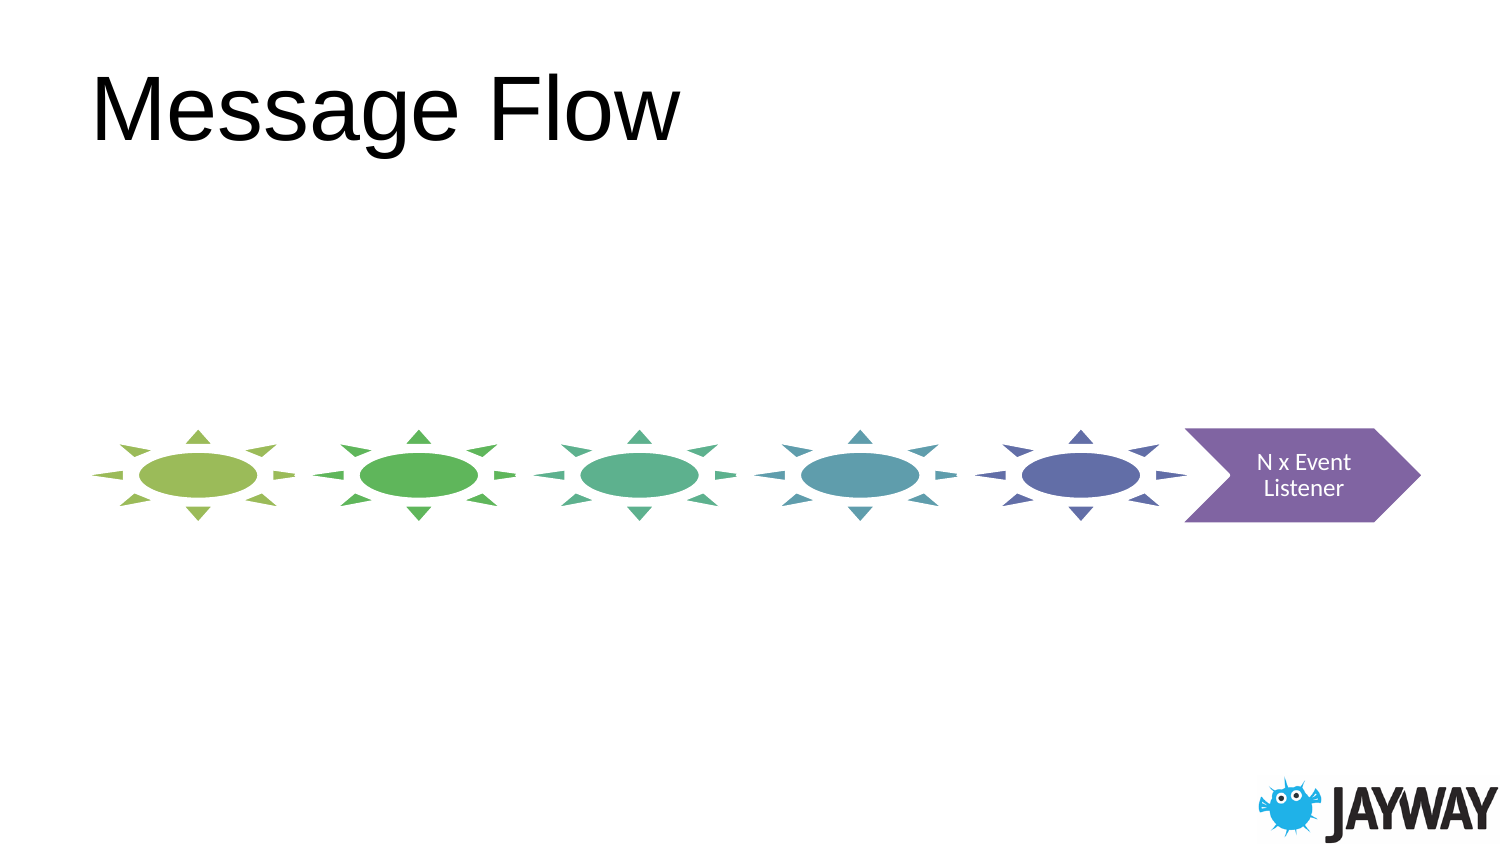

# Message Flow

N x Event Listener